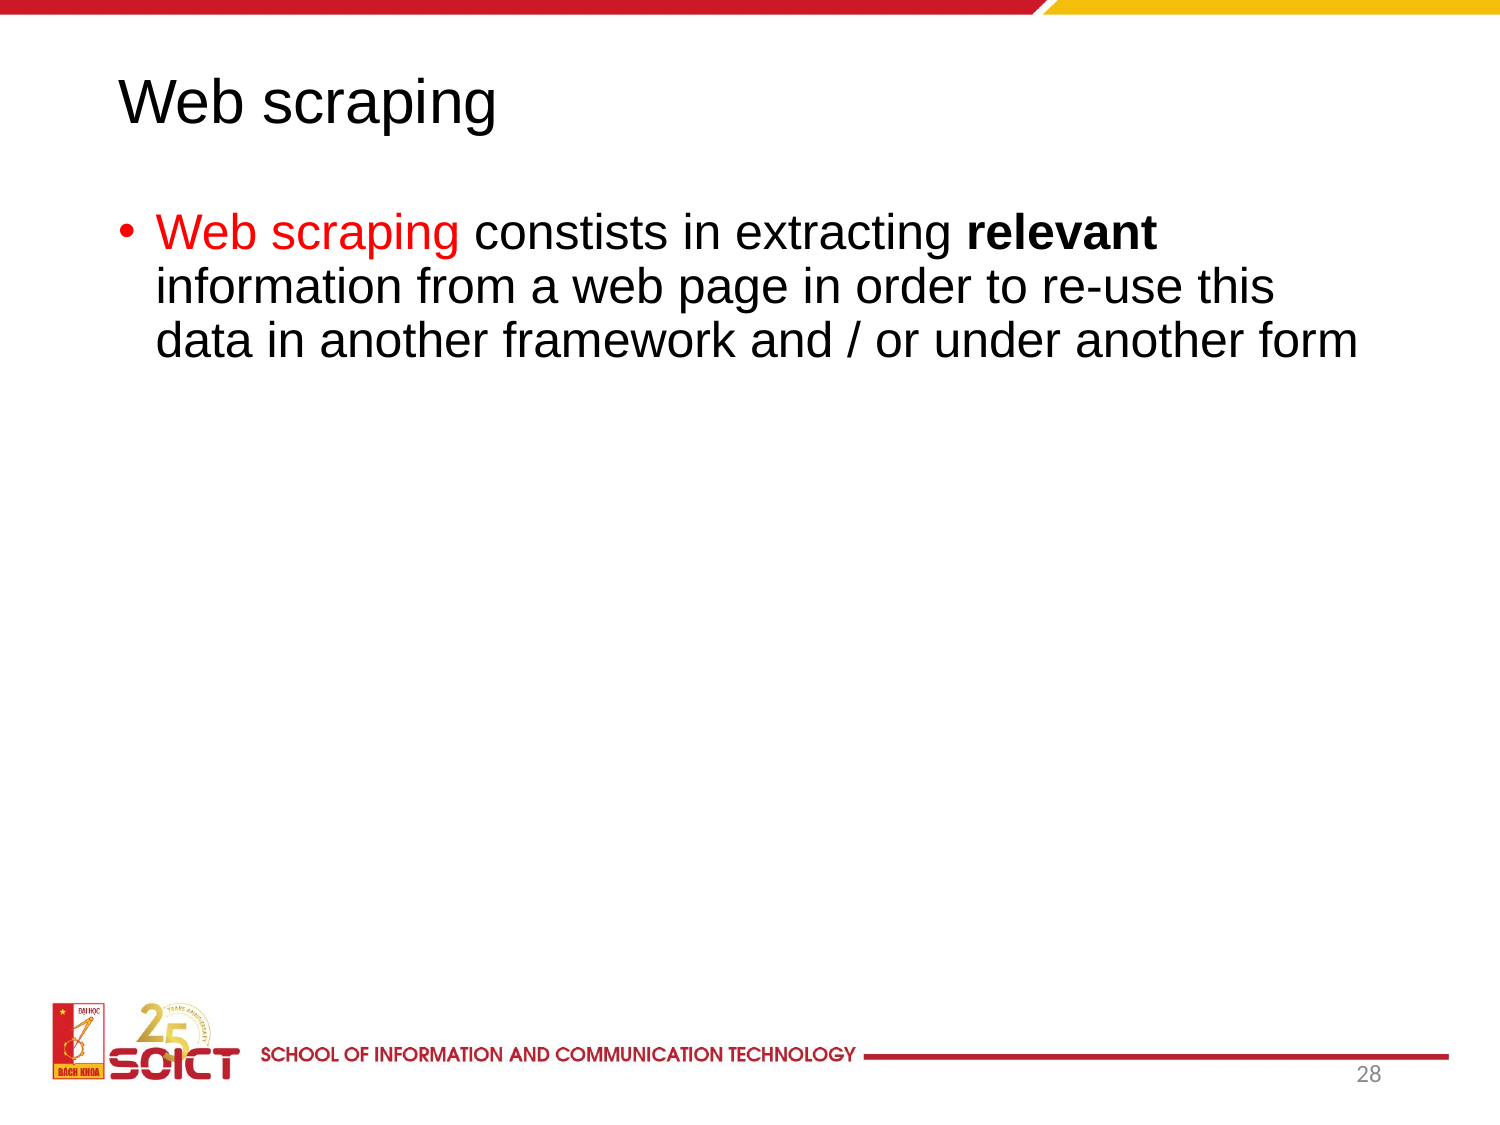

# Web scraping
Web scraping constists in extracting relevant information from a web page in order to re-use this data in another framework and / or under another form
28